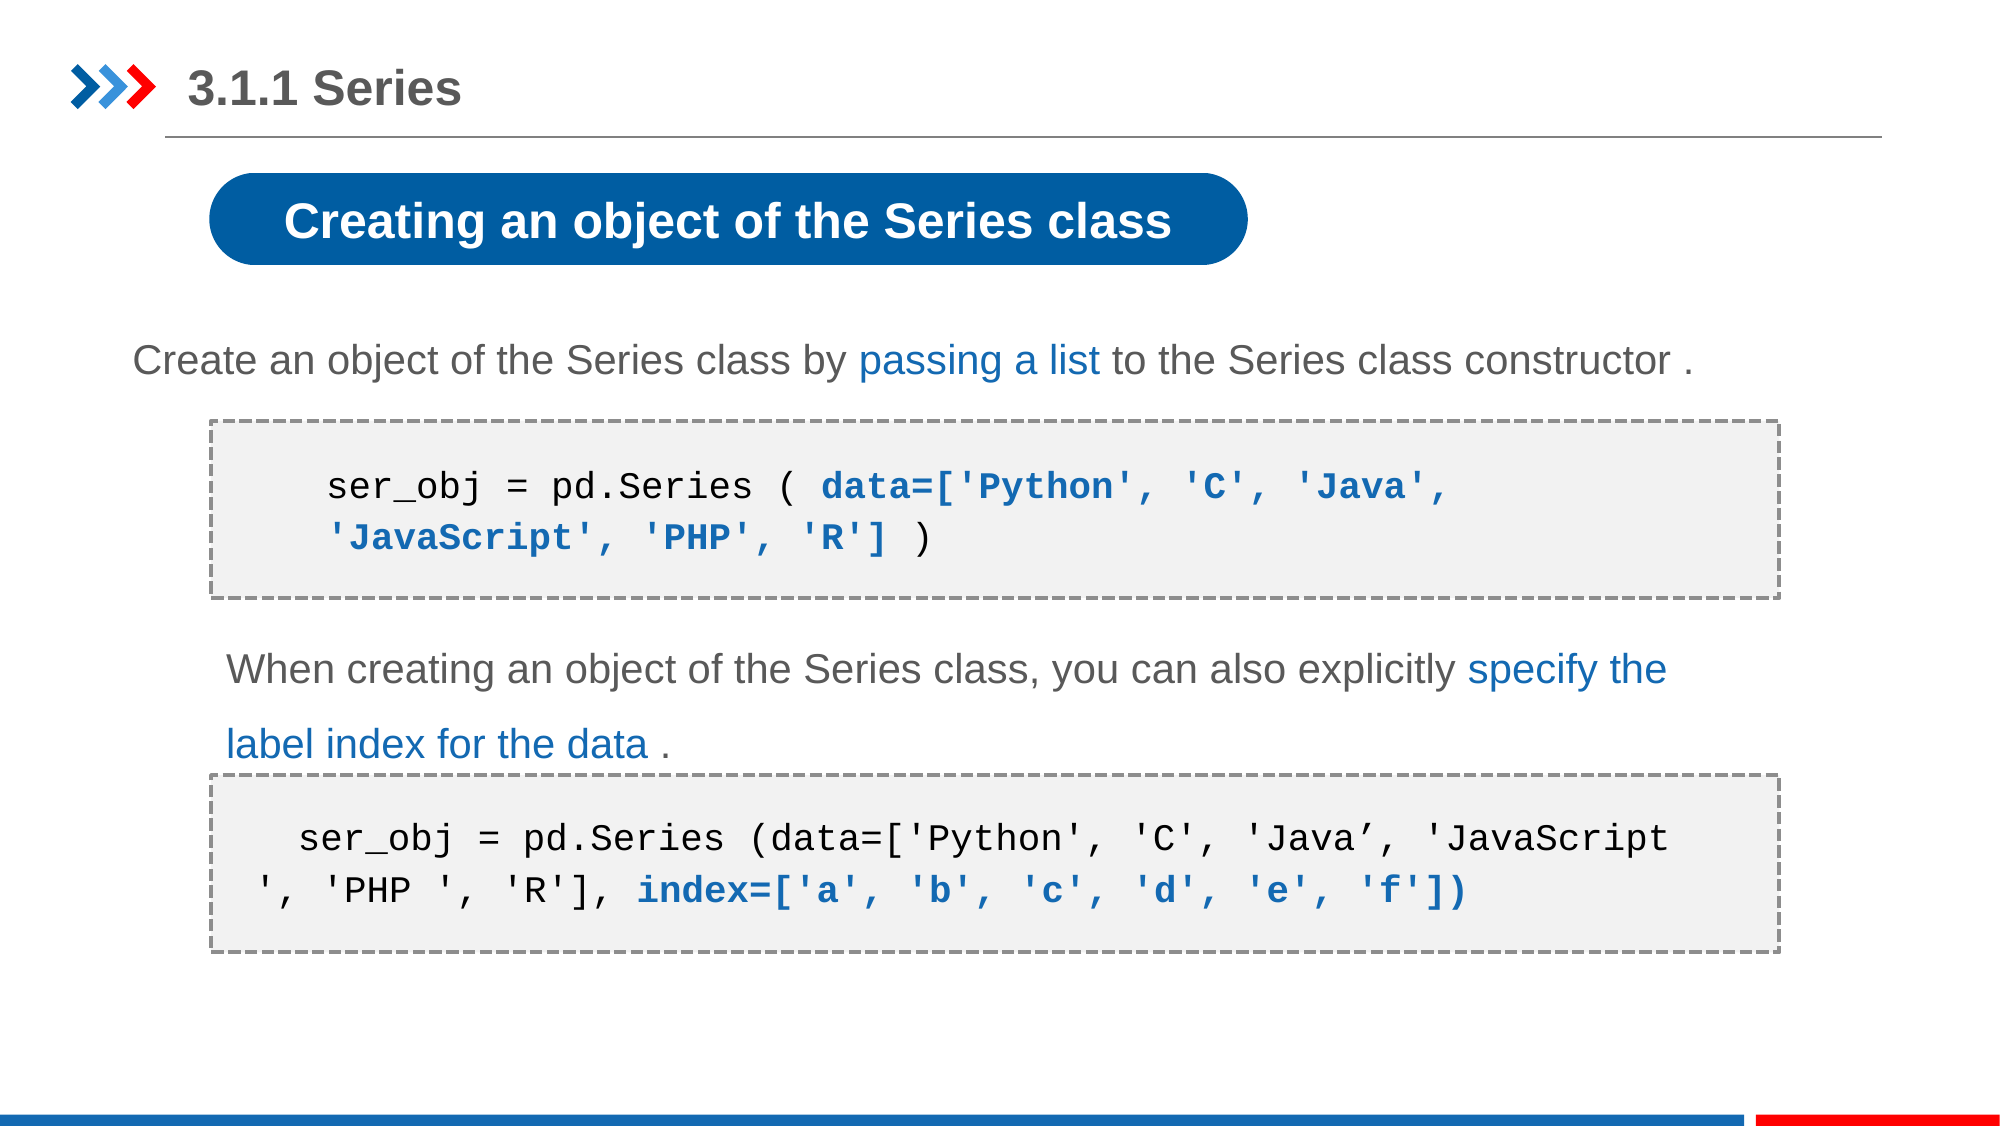

3.1.1 Series
Creating an object of the Series class
Create an object of the Series class by passing a list to the Series class constructor .

ser_obj = pd.Series ( data=['Python', 'C', 'Java',
'JavaScript', 'PHP', 'R'] )
When creating an object of the Series class, you can also explicitly specify the label index for the data .

ser_obj = pd.Series (data=['Python', 'C', 'Java’, 'JavaScript ', 'PHP ', 'R'], index=['a', 'b', 'c', 'd', 'e', 'f'])